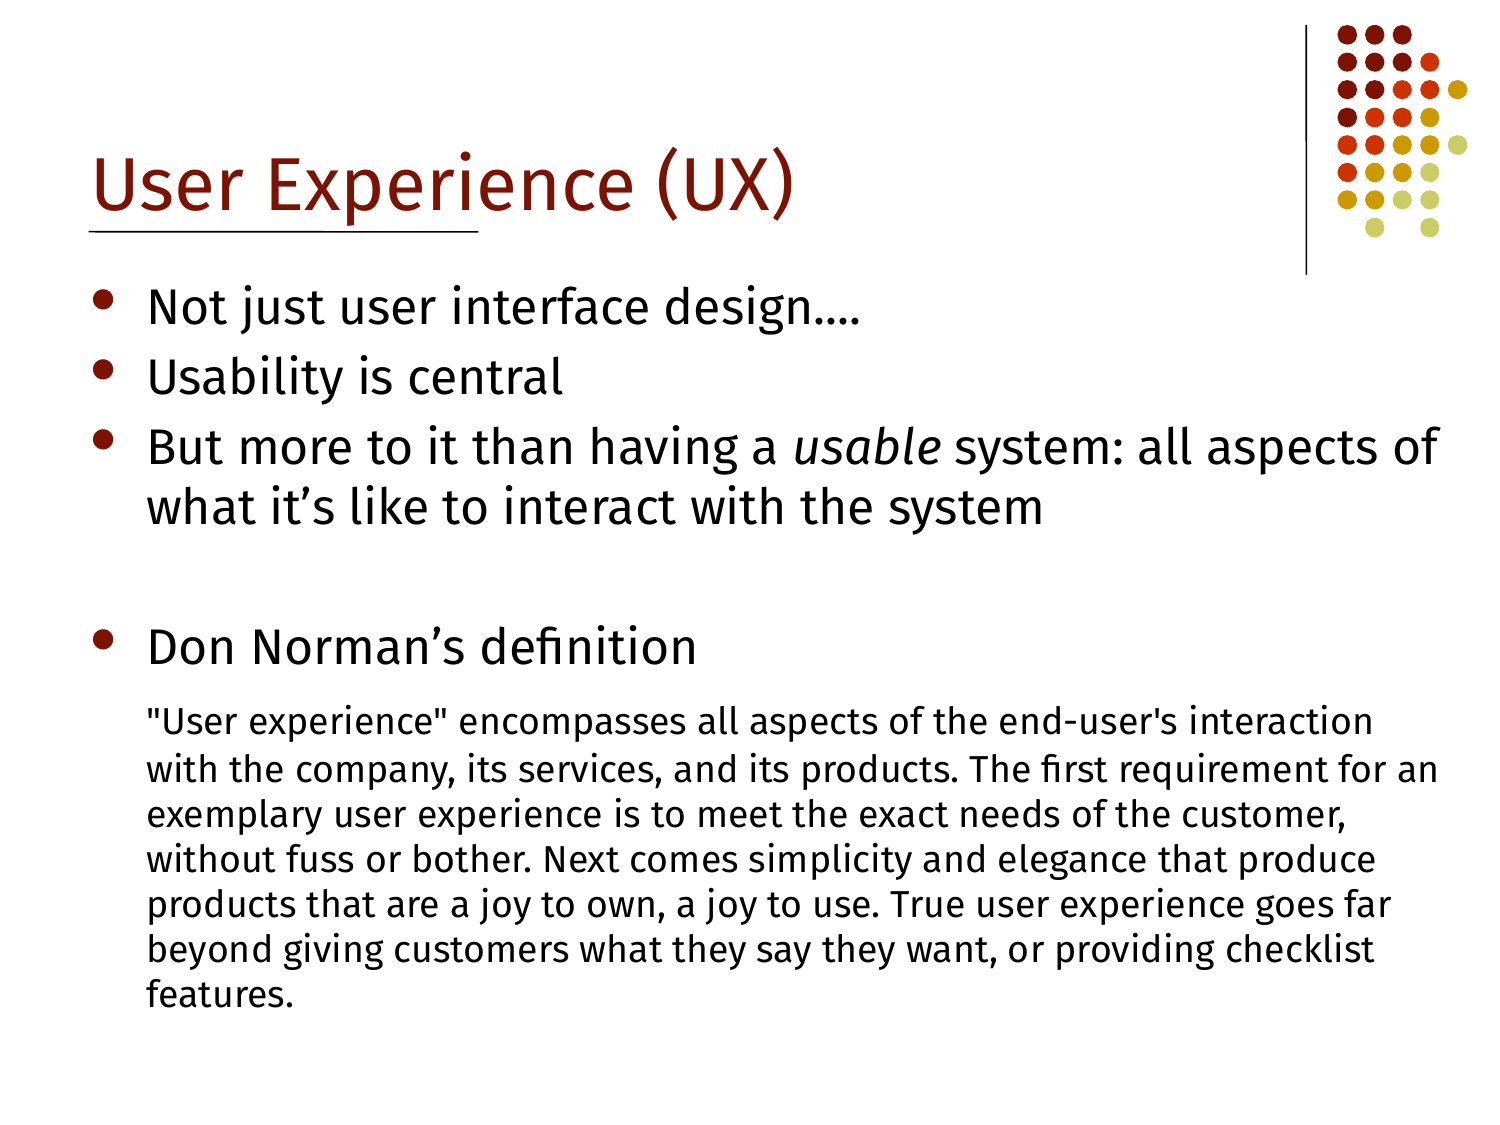

# User Experience (UX)
Not just user interface design....
Usability is central
But more to it than having a usable system: all aspects of what it’s like to interact with the system

Don Norman’s definition
	"User experience" encompasses all aspects of the end-user's interaction with the company, its services, and its products. The first requirement for an exemplary user experience is to meet the exact needs of the customer, without fuss or bother. Next comes simplicity and elegance that produce products that are a joy to own, a joy to use. True user experience goes far beyond giving customers what they say they want, or providing checklist features.